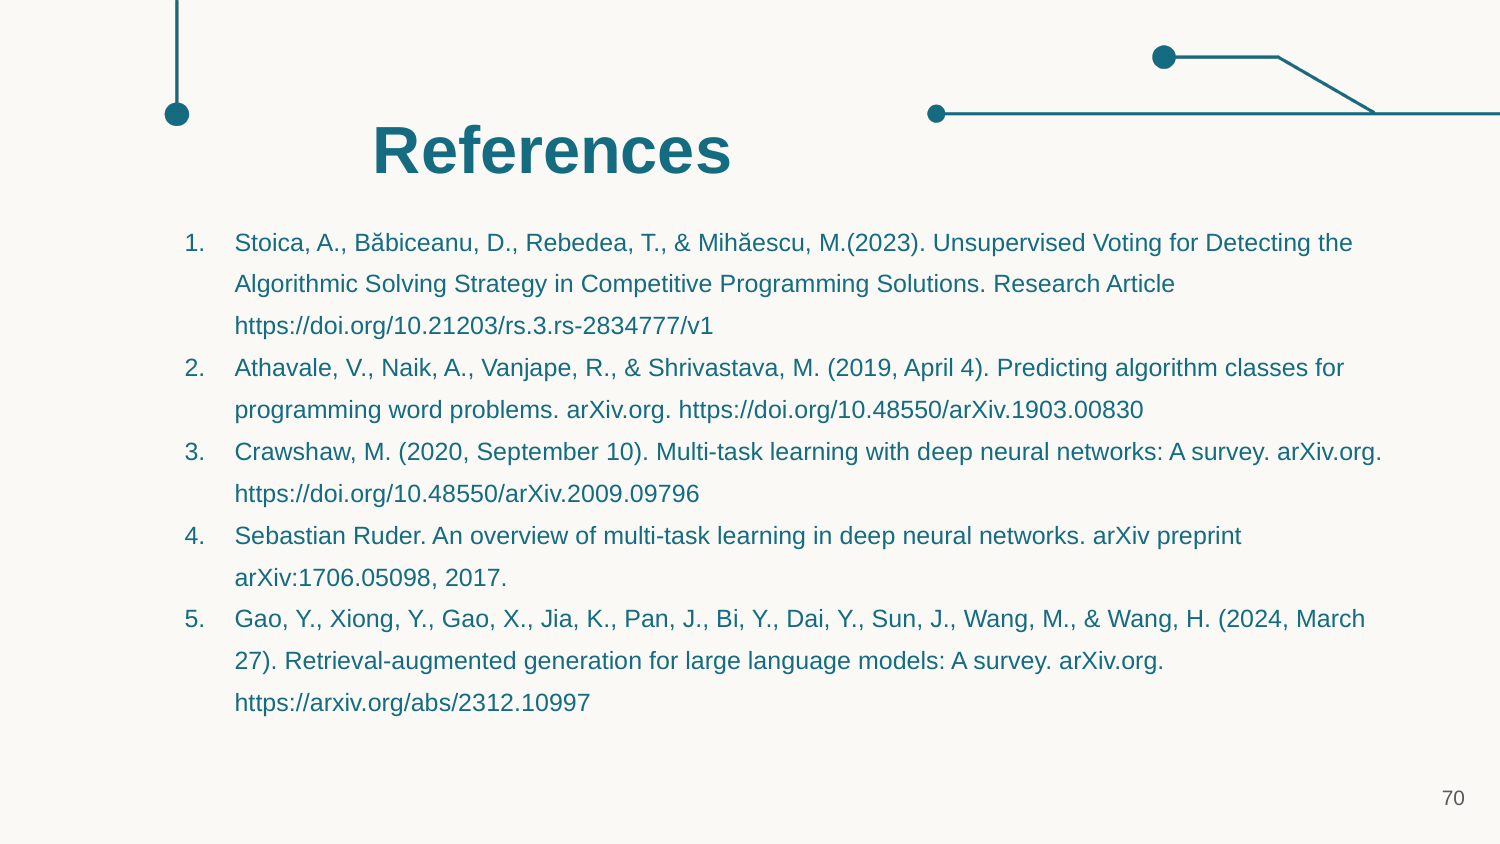

References
Stoica, A., Băbiceanu, D., Rebedea, T., & Mihăescu, M.(2023). Unsupervised Voting for Detecting the Algorithmic Solving Strategy in Competitive Programming Solutions. Research Article https://doi.org/10.21203/rs.3.rs-2834777/v1
Athavale, V., Naik, A., Vanjape, R., & Shrivastava, M. (2019, April 4). Predicting algorithm classes for programming word problems. arXiv.org. https://doi.org/10.48550/arXiv.1903.00830
Crawshaw, M. (2020, September 10). Multi-task learning with deep neural networks: A survey. arXiv.org. https://doi.org/10.48550/arXiv.2009.09796
Sebastian Ruder. An overview of multi-task learning in deep neural networks. arXiv preprint arXiv:1706.05098, 2017.
Gao, Y., Xiong, Y., Gao, X., Jia, K., Pan, J., Bi, Y., Dai, Y., Sun, J., Wang, M., & Wang, H. (2024, March 27). Retrieval-augmented generation for large language models: A survey. arXiv.org. https://arxiv.org/abs/2312.10997
70